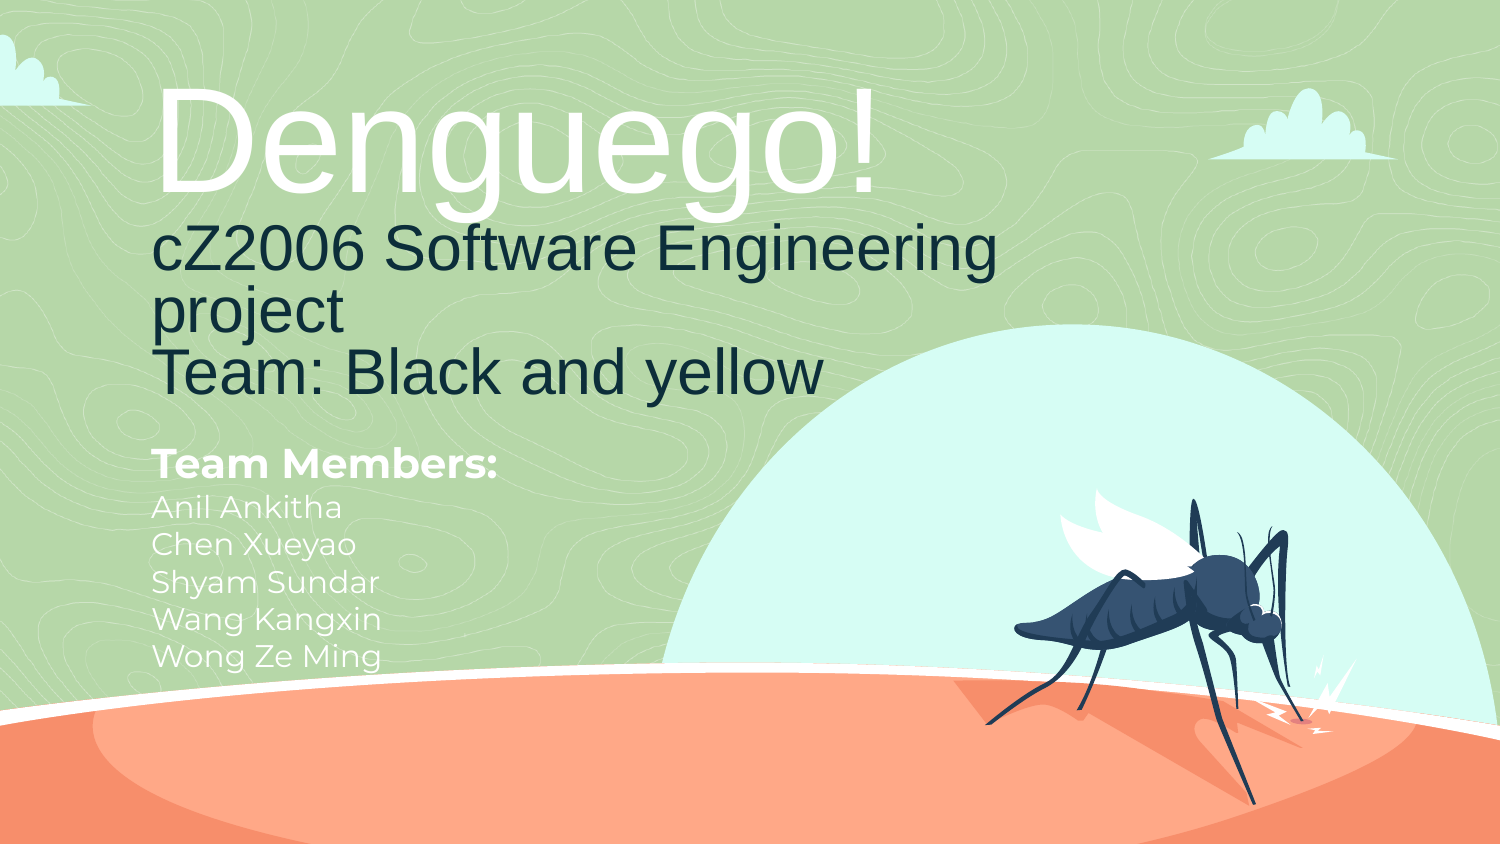

# Denguego!
cZ2006 Software Engineering project
Team: Black and yellow
Team Members:
Anil Ankitha
Chen Xueyao
Shyam Sundar
Wang Kangxin
Wong Ze Ming